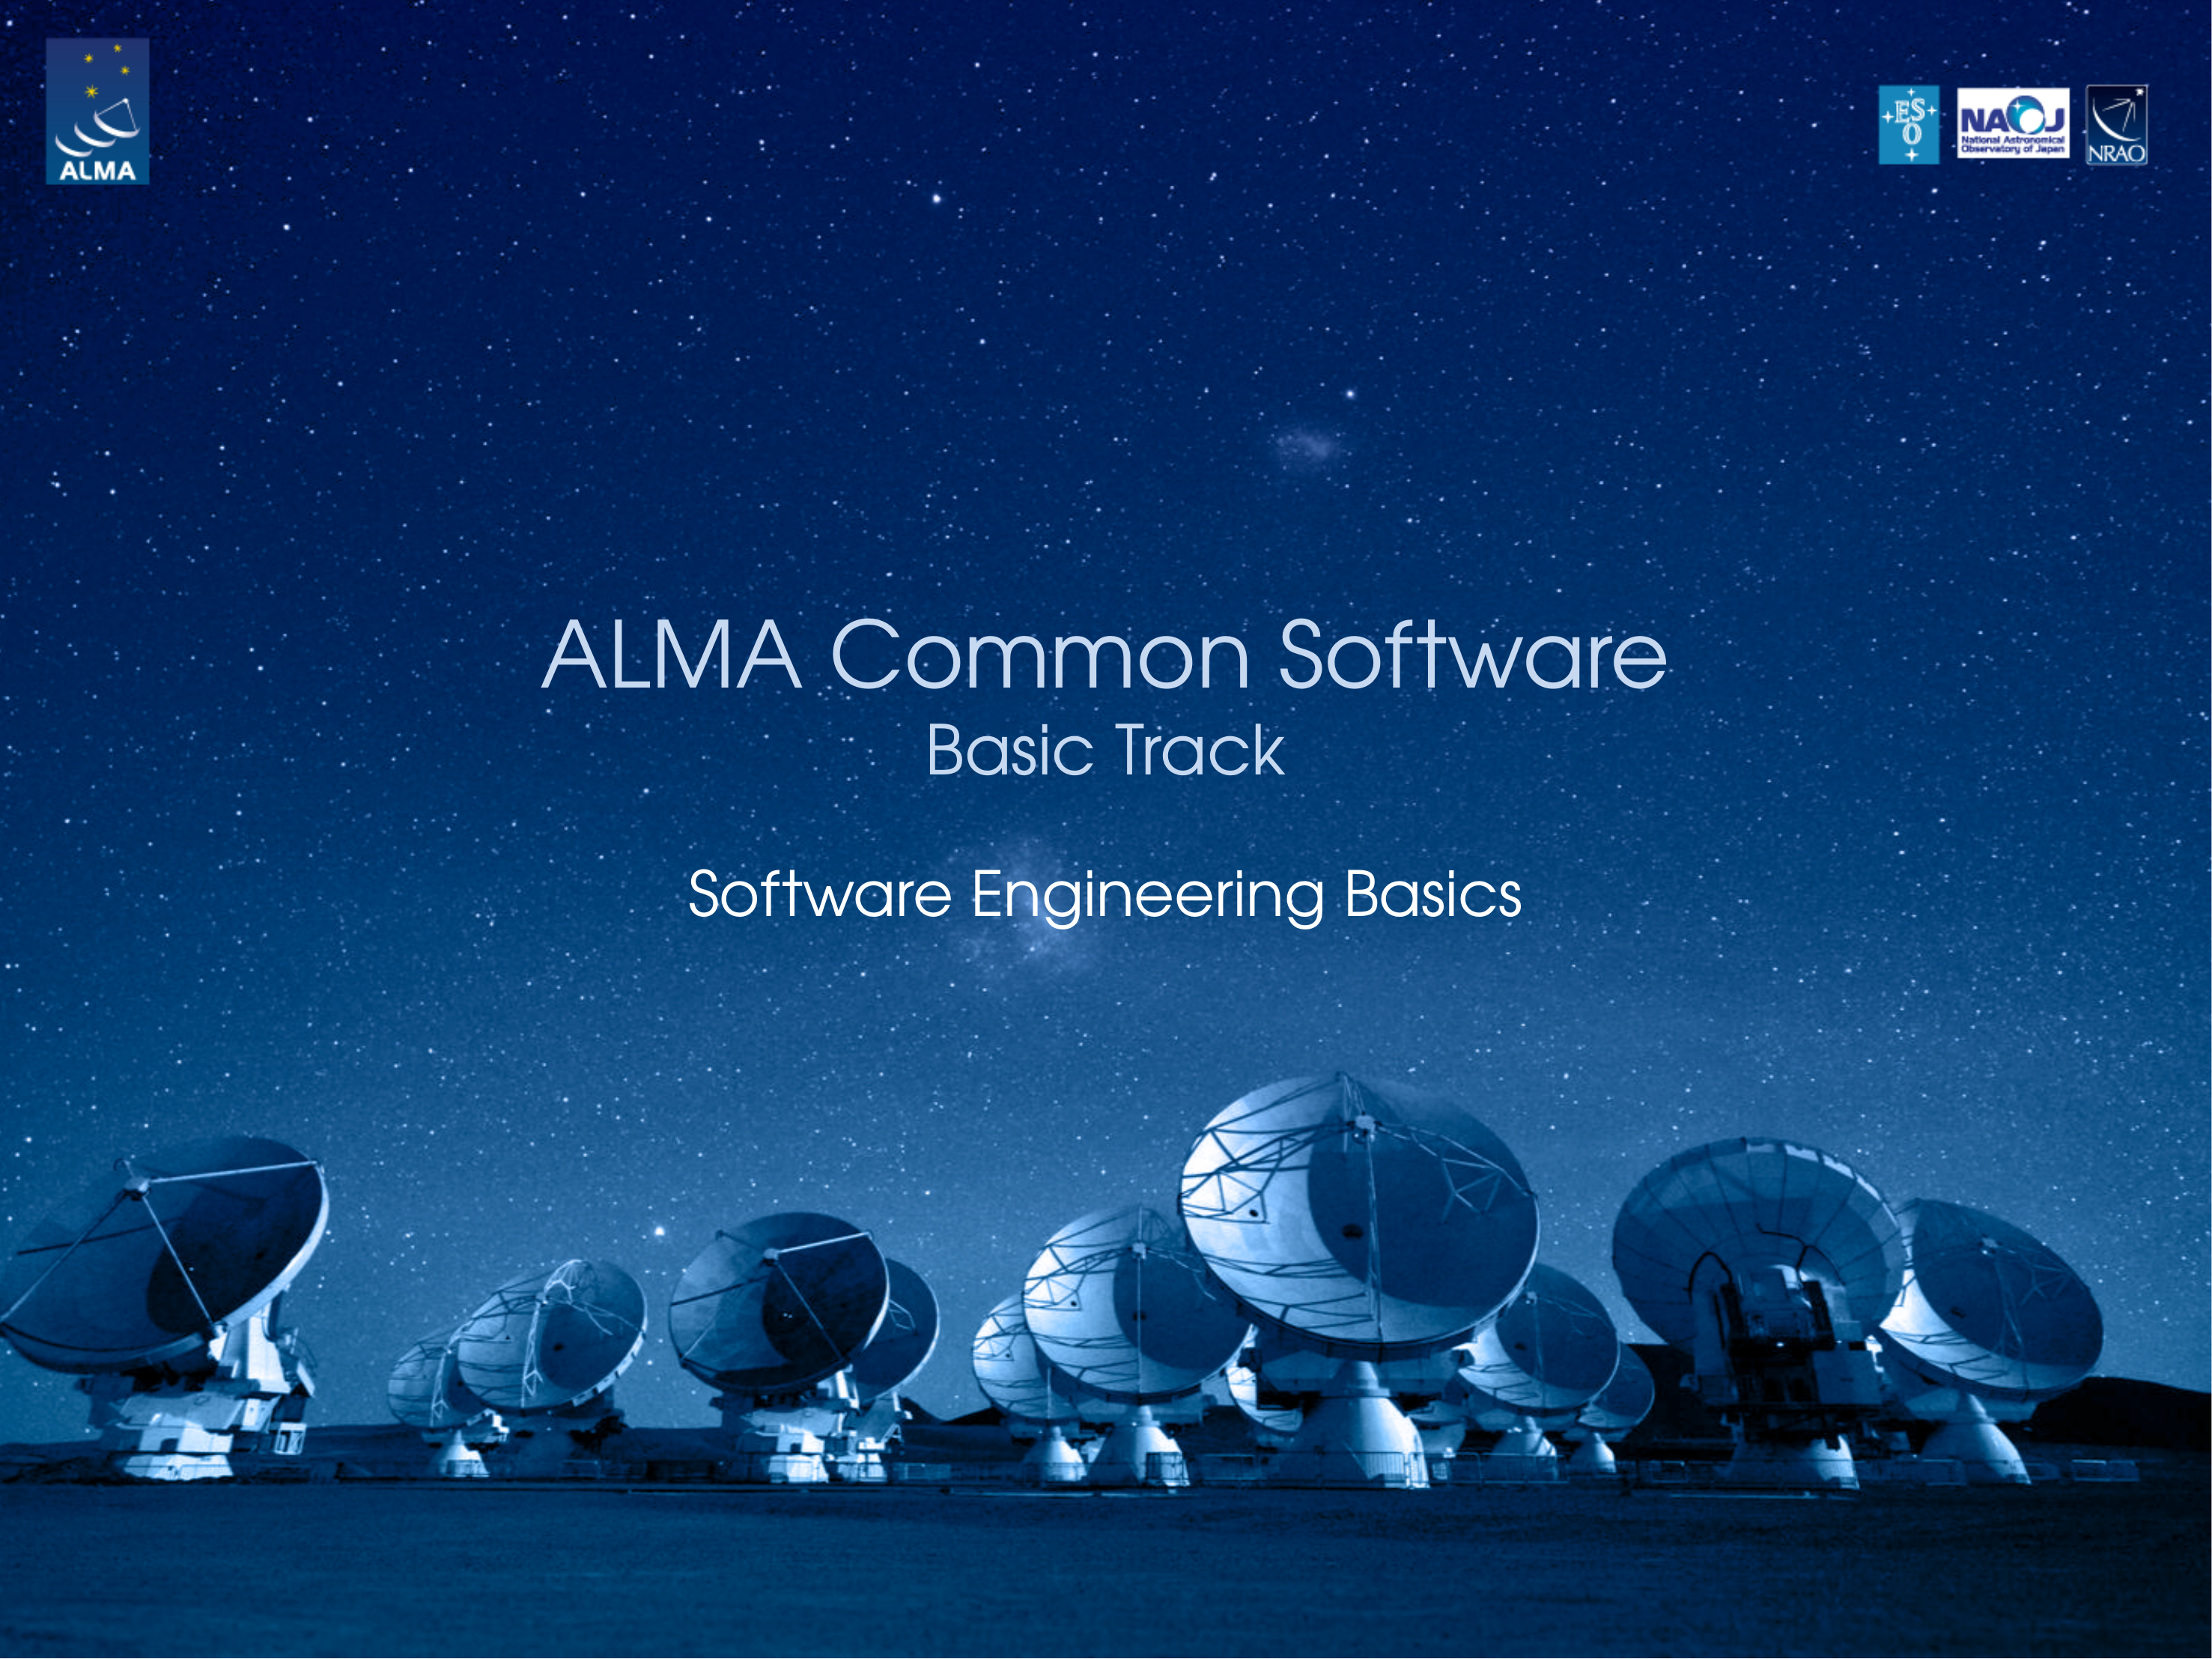

# ALMA Common Software Basic Track
Software Engineering Basics